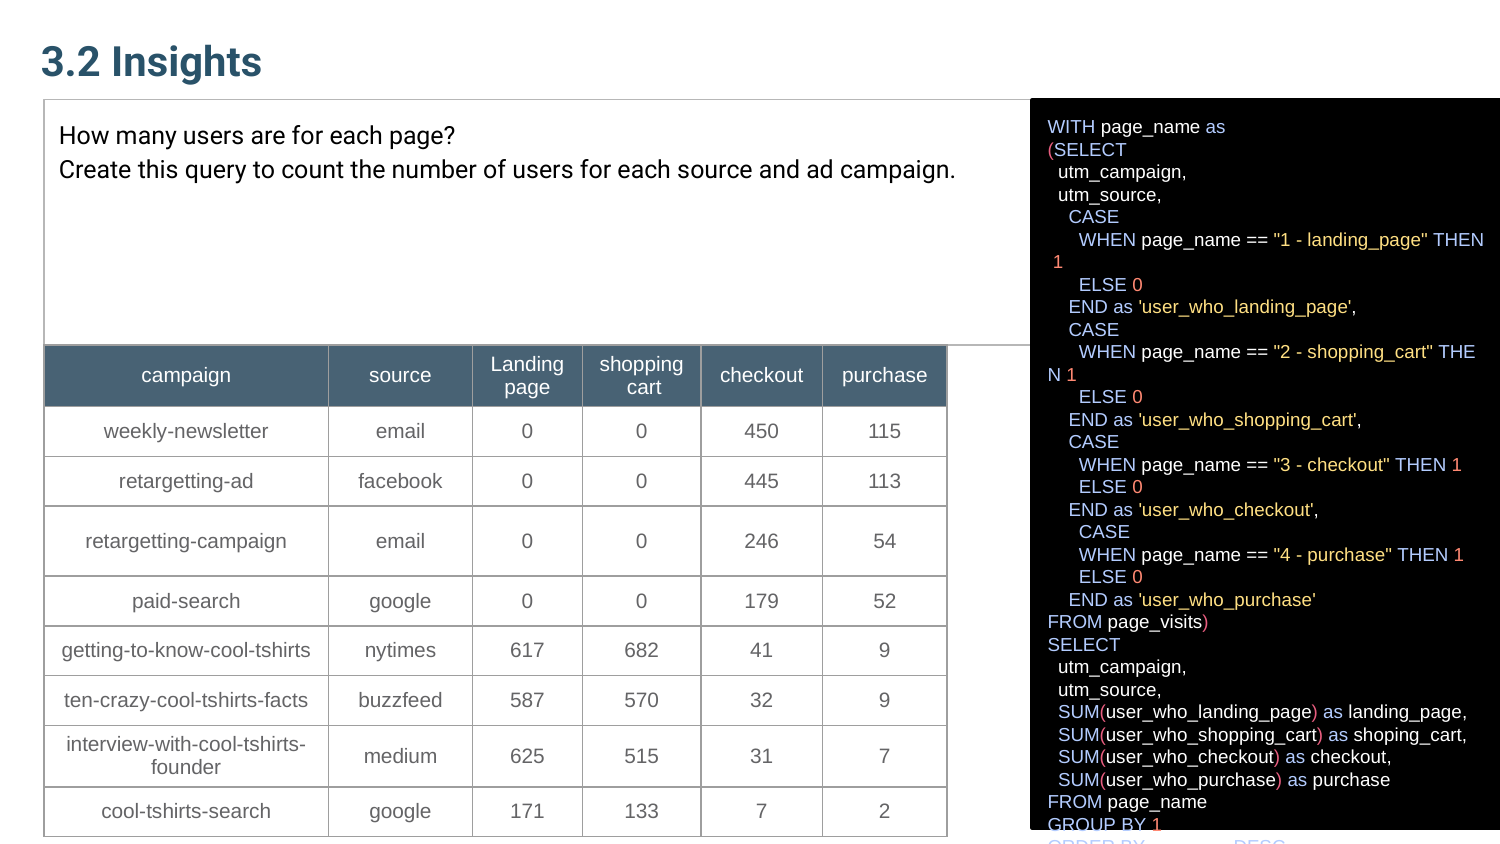

3.2 Insights
How many users are for each page?
Create this query to count the number of users for each source and ad campaign.
WITH page_name as
(SELECT
  utm_campaign,
  utm_source,
    CASE
      WHEN page_name == "1 - landing_page" THEN 1
      ELSE 0
    END as 'user_who_landing_page',
    CASE
      WHEN page_name == "2 - shopping_cart" THEN 1
      ELSE 0
    END as 'user_who_shopping_cart',
    CASE
      WHEN page_name == "3 - checkout" THEN 1
      ELSE 0
    END as 'user_who_checkout',
      CASE
      WHEN page_name == "4 - purchase" THEN 1
      ELSE 0
    END as 'user_who_purchase'
FROM page_visits)
SELECT
  utm_campaign,
  utm_source,
  SUM(user_who_landing_page) as landing_page,
  SUM(user_who_shopping_cart) as shoping_cart,
  SUM(user_who_checkout) as checkout,
  SUM(user_who_purchase) as purchase
FROM page_name
GROUP BY 1
ORDER BY purchase DESC;
| campaign | source | Landing page | shopping cart | checkout | purchase |
| --- | --- | --- | --- | --- | --- |
| weekly-newsletter | email | 0 | 0 | 450 | 115 |
| retargetting-ad | facebook | 0 | 0 | 445 | 113 |
| retargetting-campaign | email | 0 | 0 | 246 | 54 |
| paid-search | google | 0 | 0 | 179 | 52 |
| getting-to-know-cool-tshirts | nytimes | 617 | 682 | 41 | 9 |
| ten-crazy-cool-tshirts-facts | buzzfeed | 587 | 570 | 32 | 9 |
| interview-with-cool-tshirts-founder | medium | 625 | 515 | 31 | 7 |
| cool-tshirts-search | google | 171 | 133 | 7 | 2 |